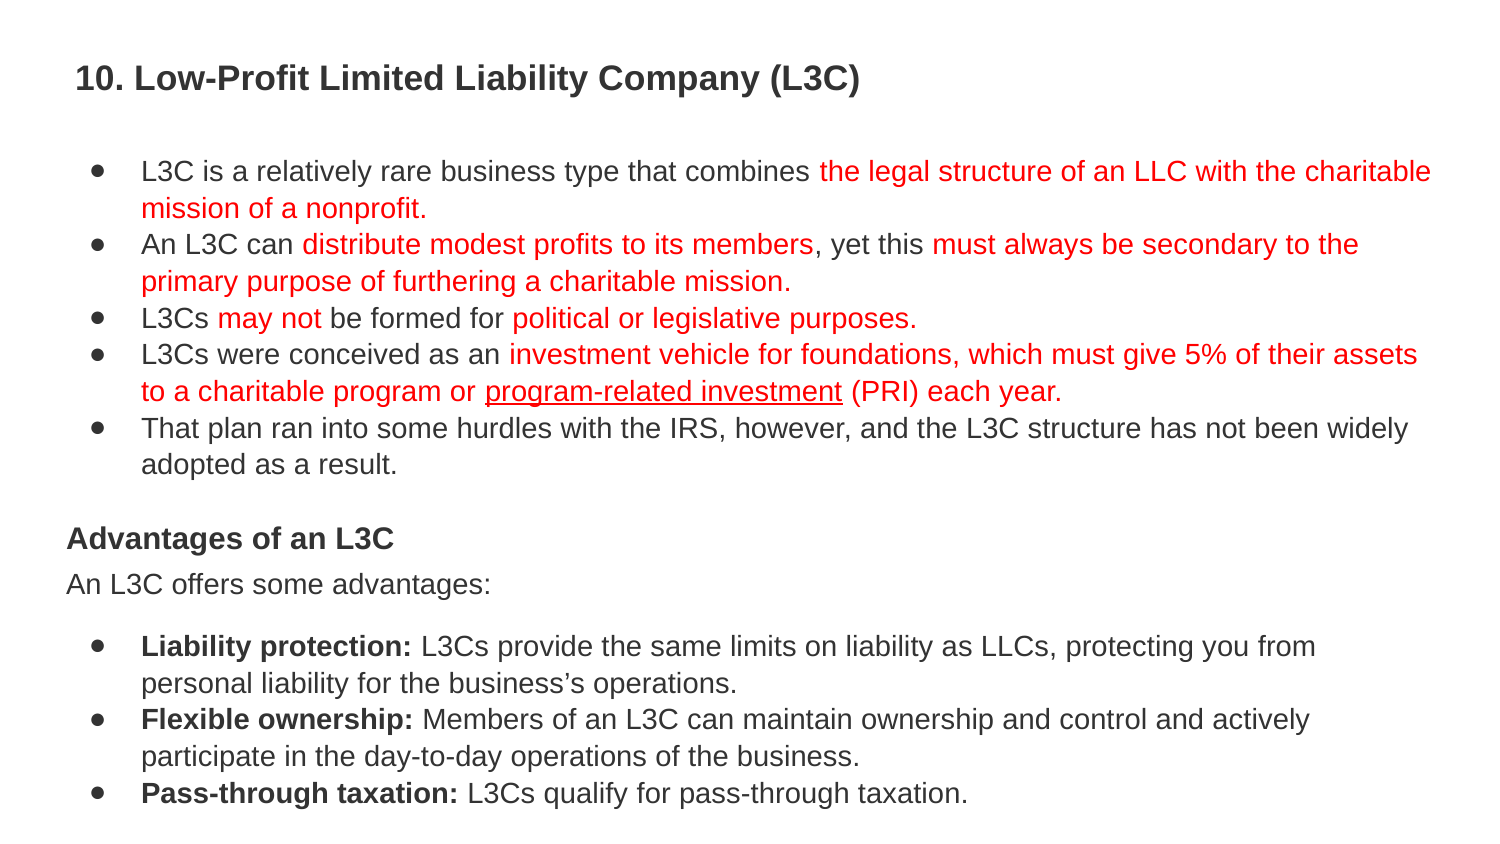

# 10. Low-Profit Limited Liability Company (L3C)
L3C is a relatively rare business type that combines the legal structure of an LLC with the charitable mission of a nonprofit.
An L3C can distribute modest profits to its members, yet this must always be secondary to the primary purpose of furthering a charitable mission.
L3Cs may not be formed for political or legislative purposes.
L3Cs were conceived as an investment vehicle for foundations, which must give 5% of their assets to a charitable program or program-related investment (PRI) each year.
That plan ran into some hurdles with the IRS, however, and the L3C structure has not been widely adopted as a result.
Advantages of an L3C
An L3C offers some advantages:
Liability protection: L3Cs provide the same limits on liability as LLCs, protecting you from personal liability for the business’s operations.
Flexible ownership: Members of an L3C can maintain ownership and control and actively participate in the day-to-day operations of the business.
Pass-through taxation: L3Cs qualify for pass-through taxation.